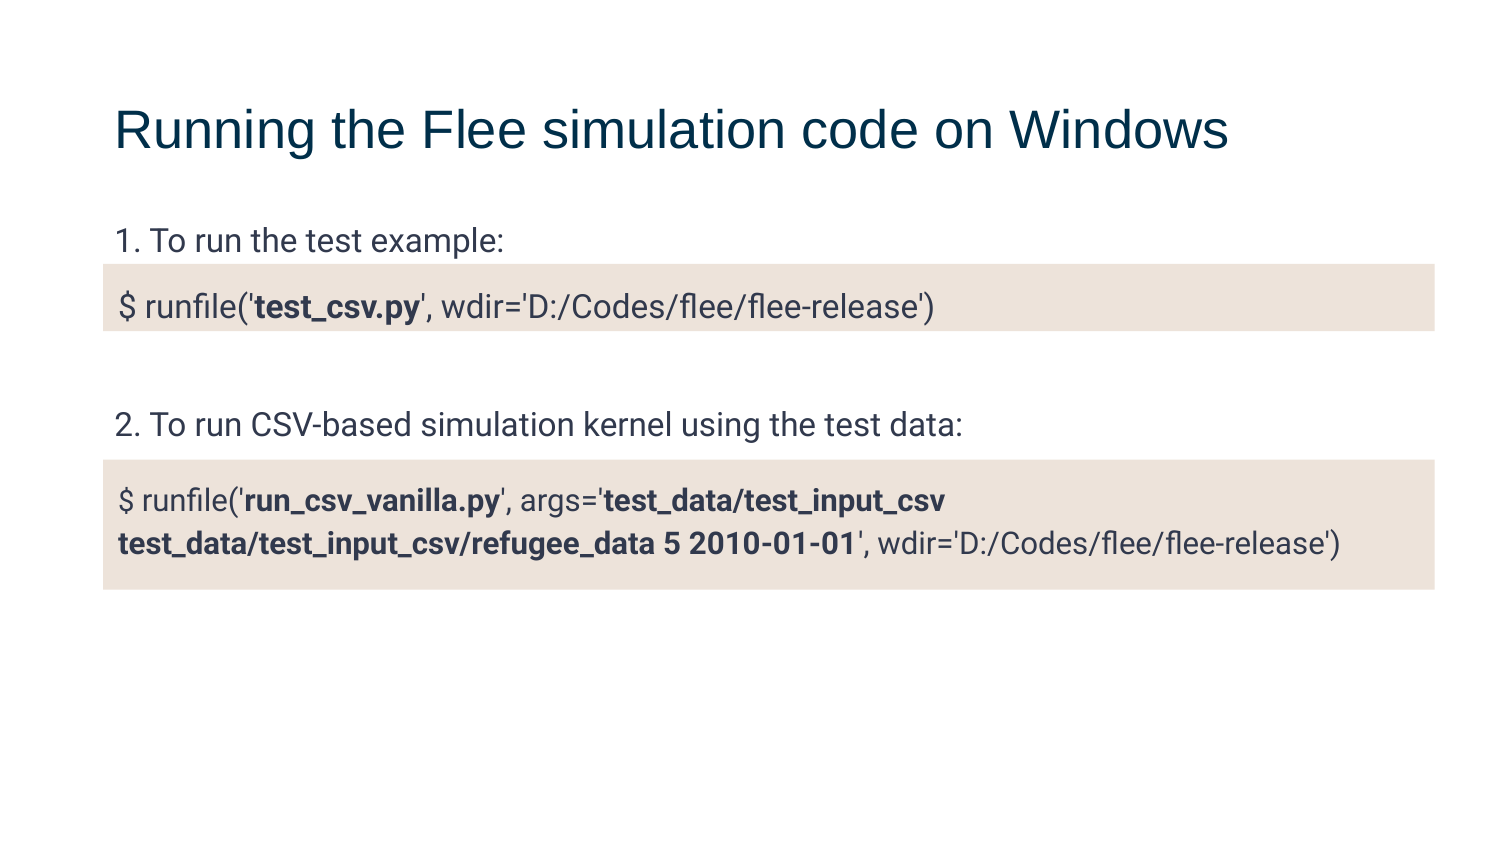

# Running the Flee simulation code on Windows
1. To run the test example:

2. To run CSV-based simulation kernel using the test data:

$ runfile('test_csv.py', wdir='D:/Codes/flee/flee-release')
$ runfile('run_csv_vanilla.py', args='test_data/test_input_csv test_data/test_input_csv/refugee_data 5 2010-01-01', wdir='D:/Codes/flee/flee-release')